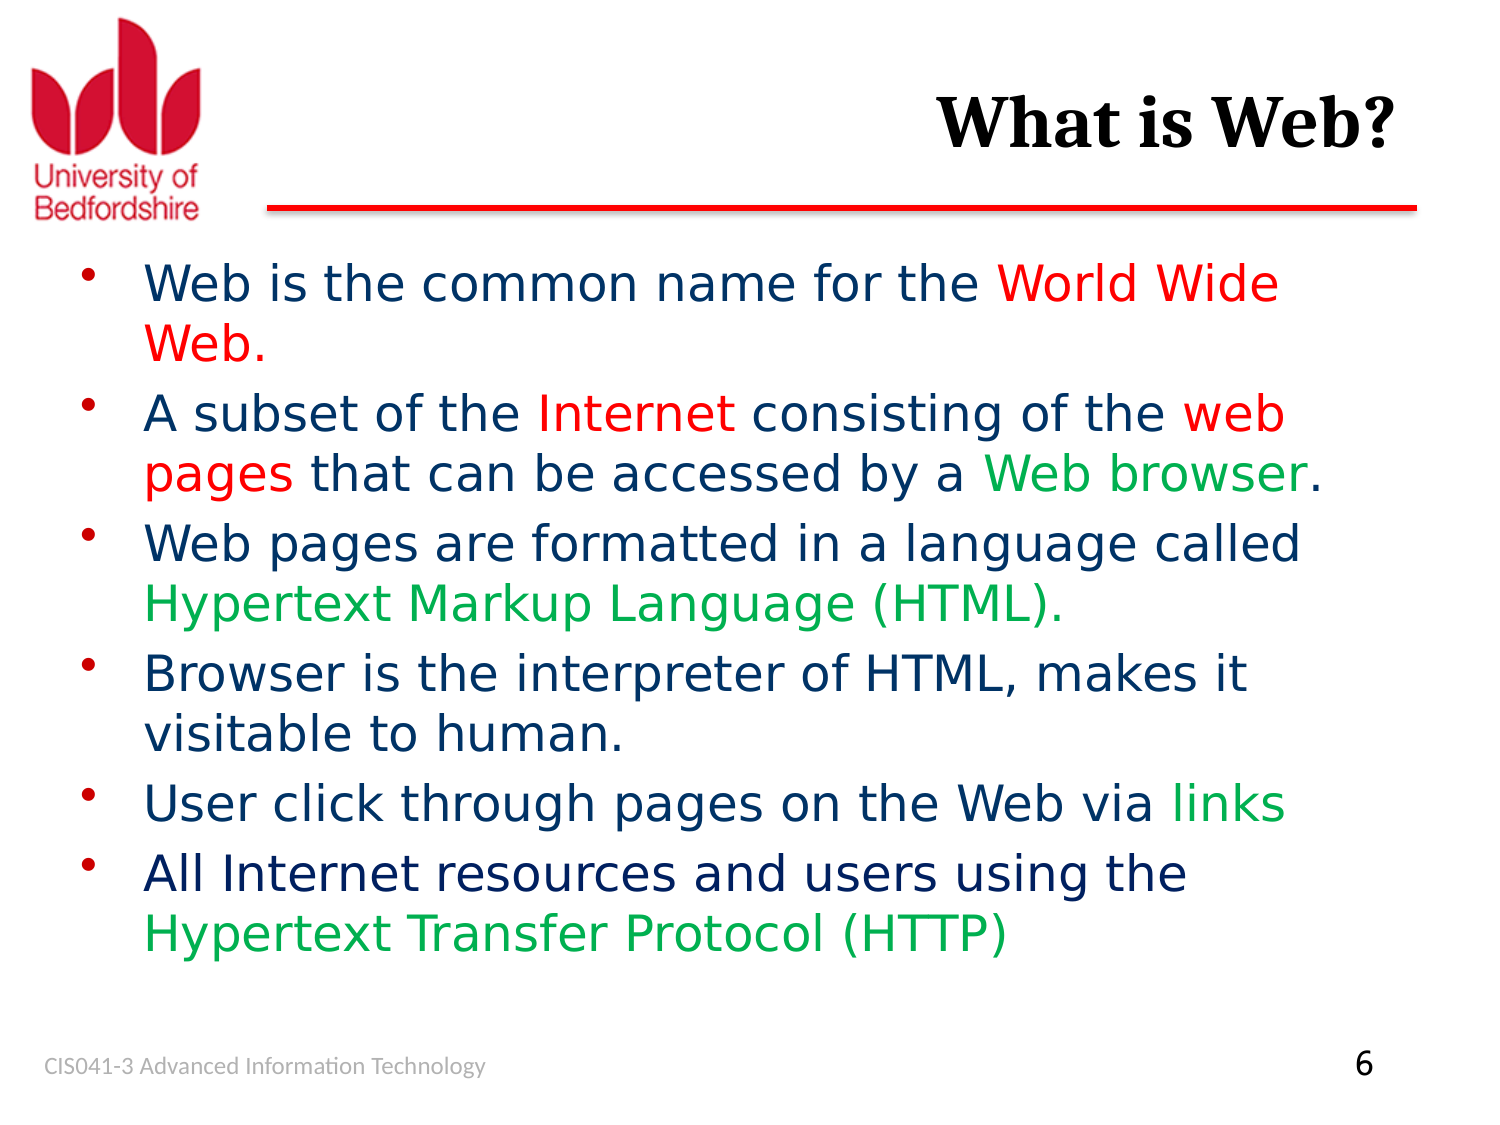

# What is Web?
Web is the common name for the World Wide Web.
A subset of the Internet consisting of the web pages that can be accessed by a Web browser.
Web pages are formatted in a language called Hypertext Markup Language (HTML).
Browser is the interpreter of HTML, makes it visitable to human.
User click through pages on the Web via links
All Internet resources and users using the Hypertext Transfer Protocol (HTTP)
CIS041-3 Advanced Information Technology